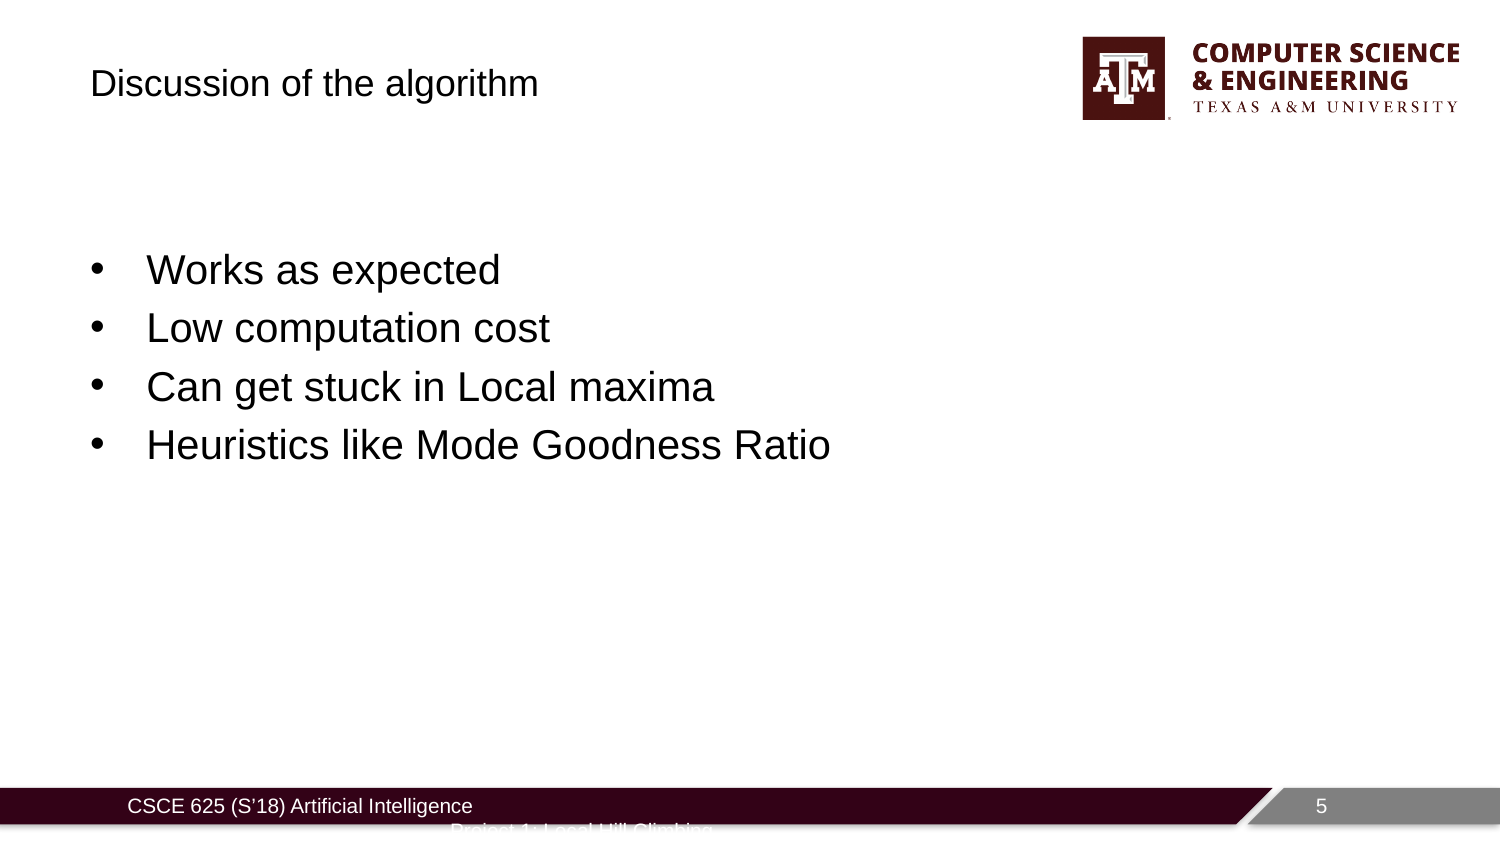

# Discussion of the algorithm

Works as expected
Low computation cost
Can get stuck in Local maxima
Heuristics like Mode Goodness Ratio